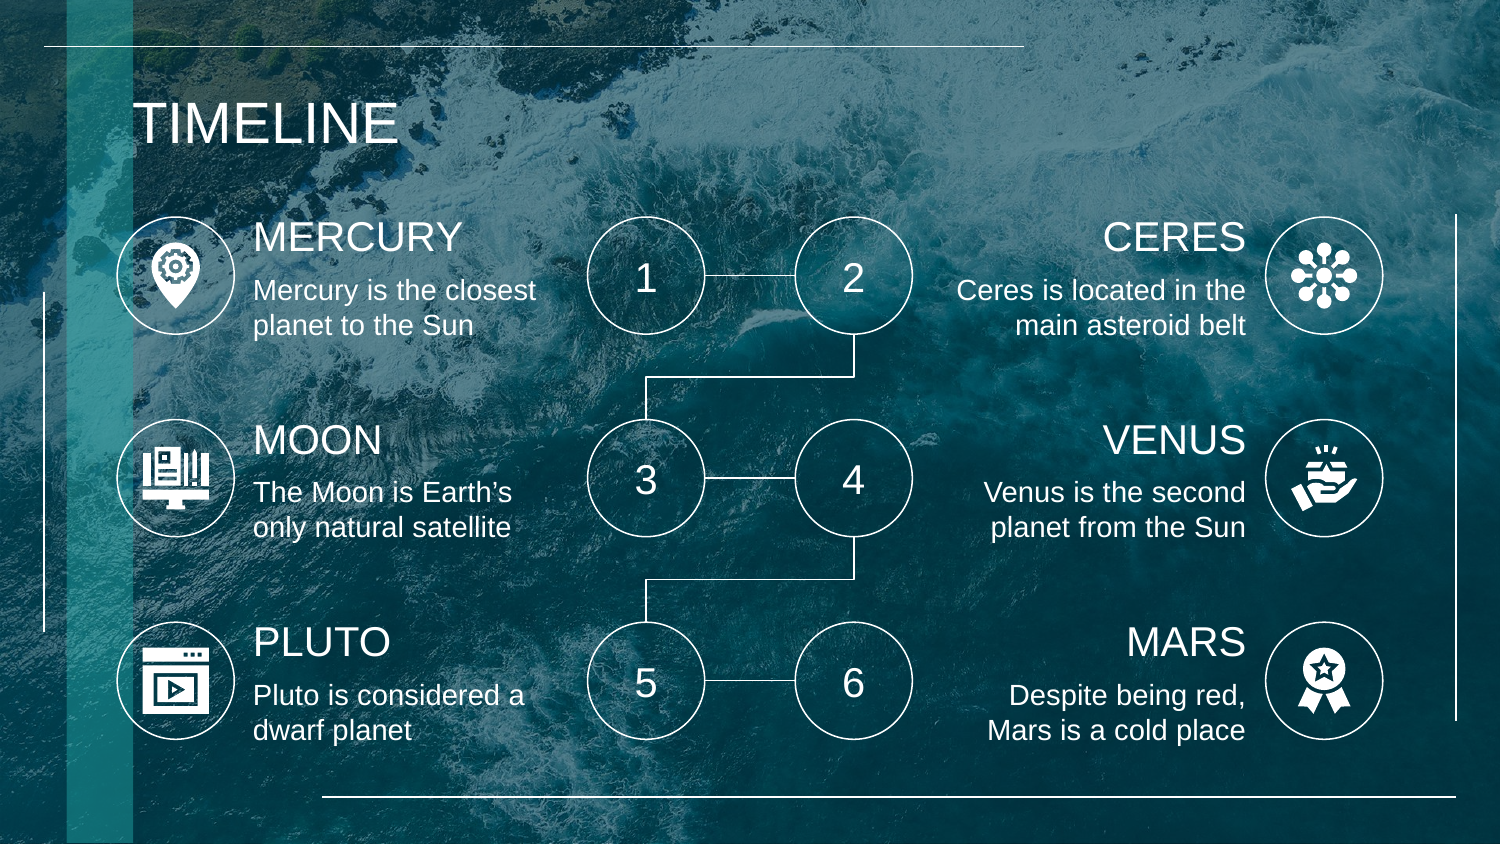

# TIMELINE
MERCURY
CERES

1
2

Mercury is the closest planet to the Sun
Ceres is located in the main asteroid belt
MOON
VENUS

3
4

The Moon is Earth’s only natural satellite
Venus is the second planet from the Sun
PLUTO
MARS

5
6

Pluto is considered a dwarf planet
Despite being red, Mars is a cold place